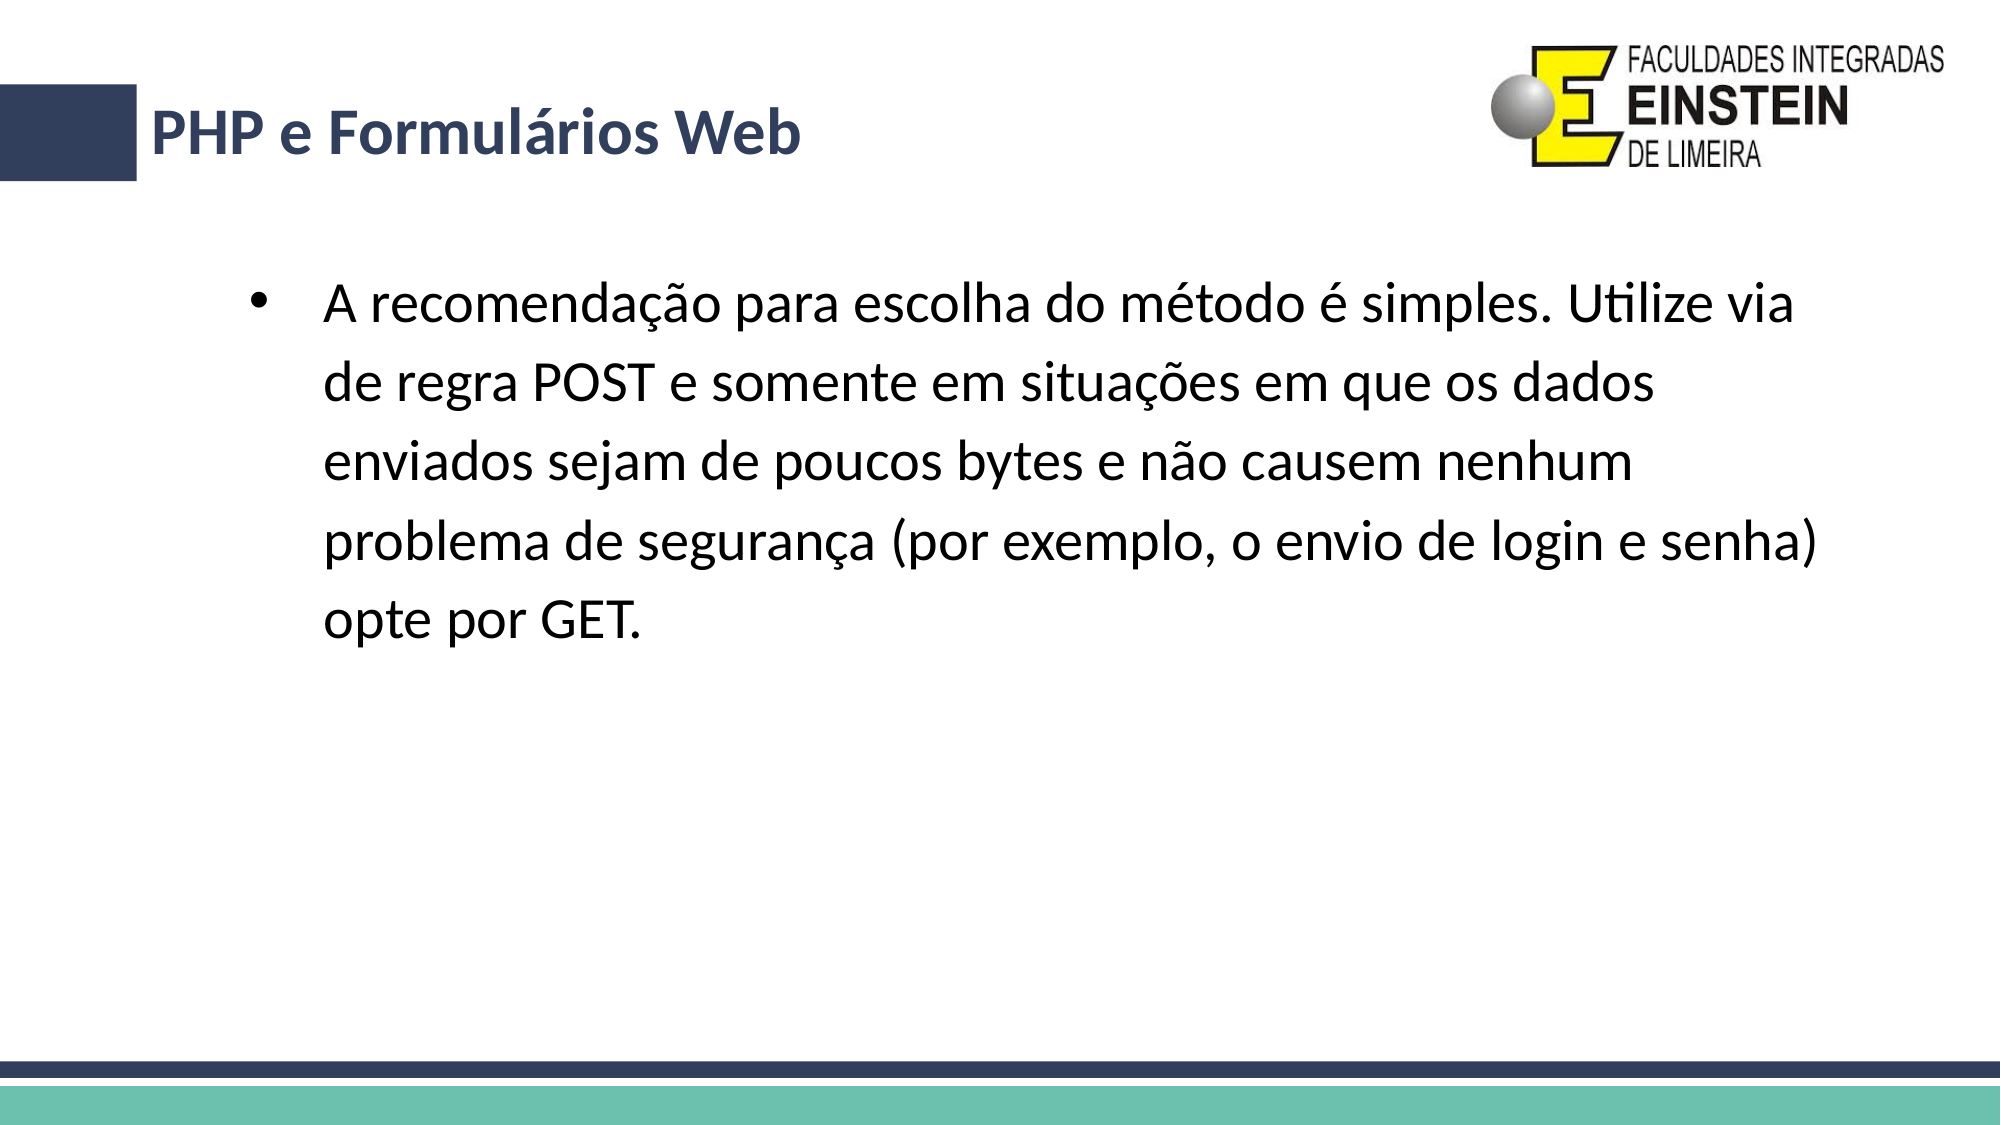

# PHP e Formulários Web
A recomendação para escolha do método é simples. Utilize via de regra POST e somente em situações em que os dados enviados sejam de poucos bytes e não causem nenhum problema de segurança (por exemplo, o envio de login e senha) opte por GET.